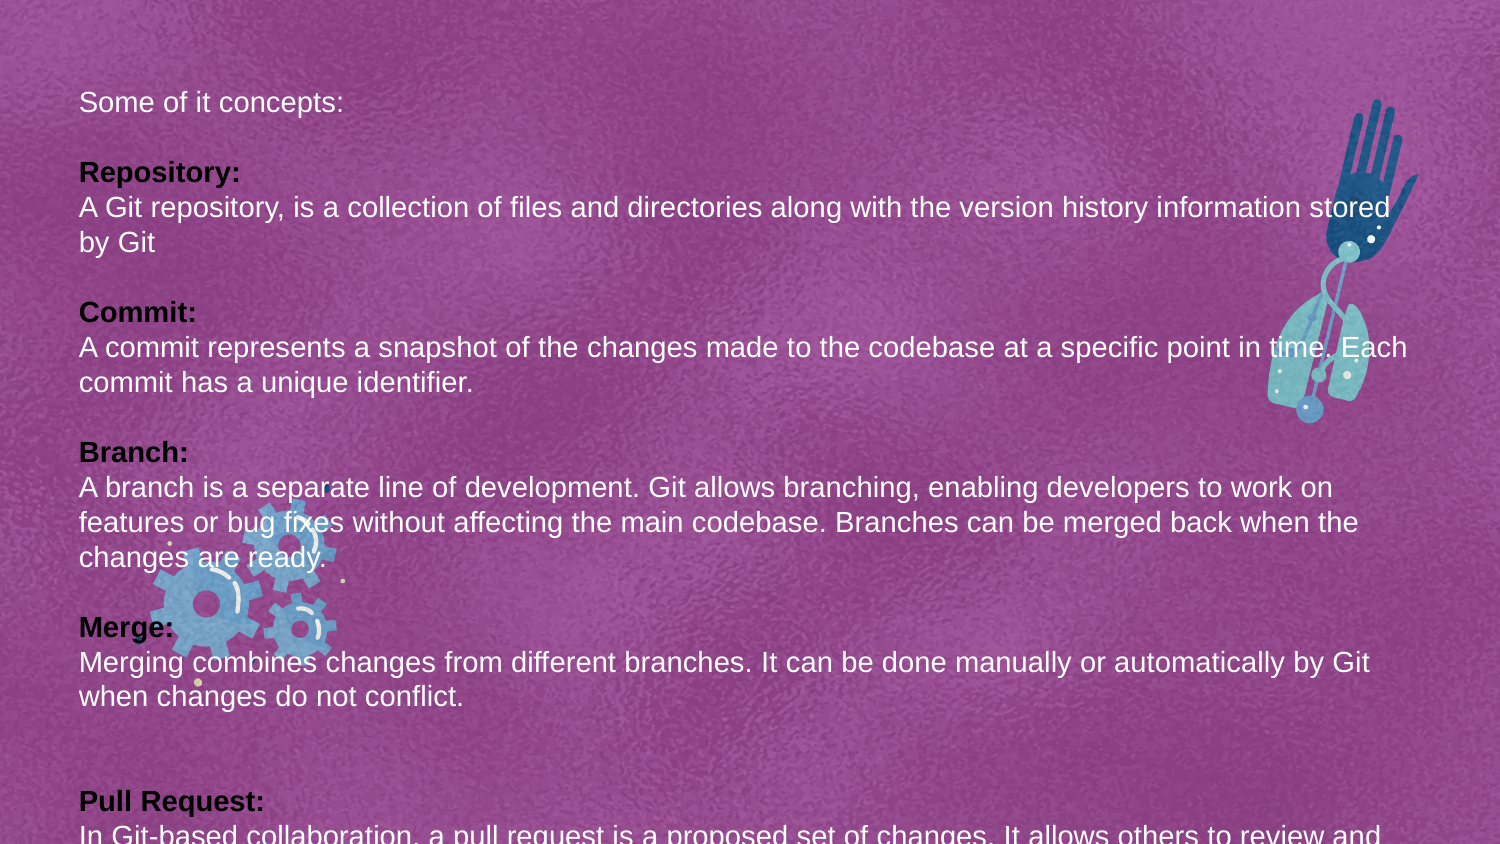

Some of it concepts:

Repository:
A Git repository, is a collection of files and directories along with the version history information stored by Git

Commit:
A commit represents a snapshot of the changes made to the codebase at a specific point in time. Each commit has a unique identifier.

Branch:
A branch is a separate line of development. Git allows branching, enabling developers to work on features or bug fixes without affecting the main codebase. Branches can be merged back when the changes are ready.

Merge:
Merging combines changes from different branches. It can be done manually or automatically by Git when changes do not conflict.

Pull Request:
In Git-based collaboration, a pull request is a proposed set of changes. It allows others to review and discuss the code before merging it into the main codebase.